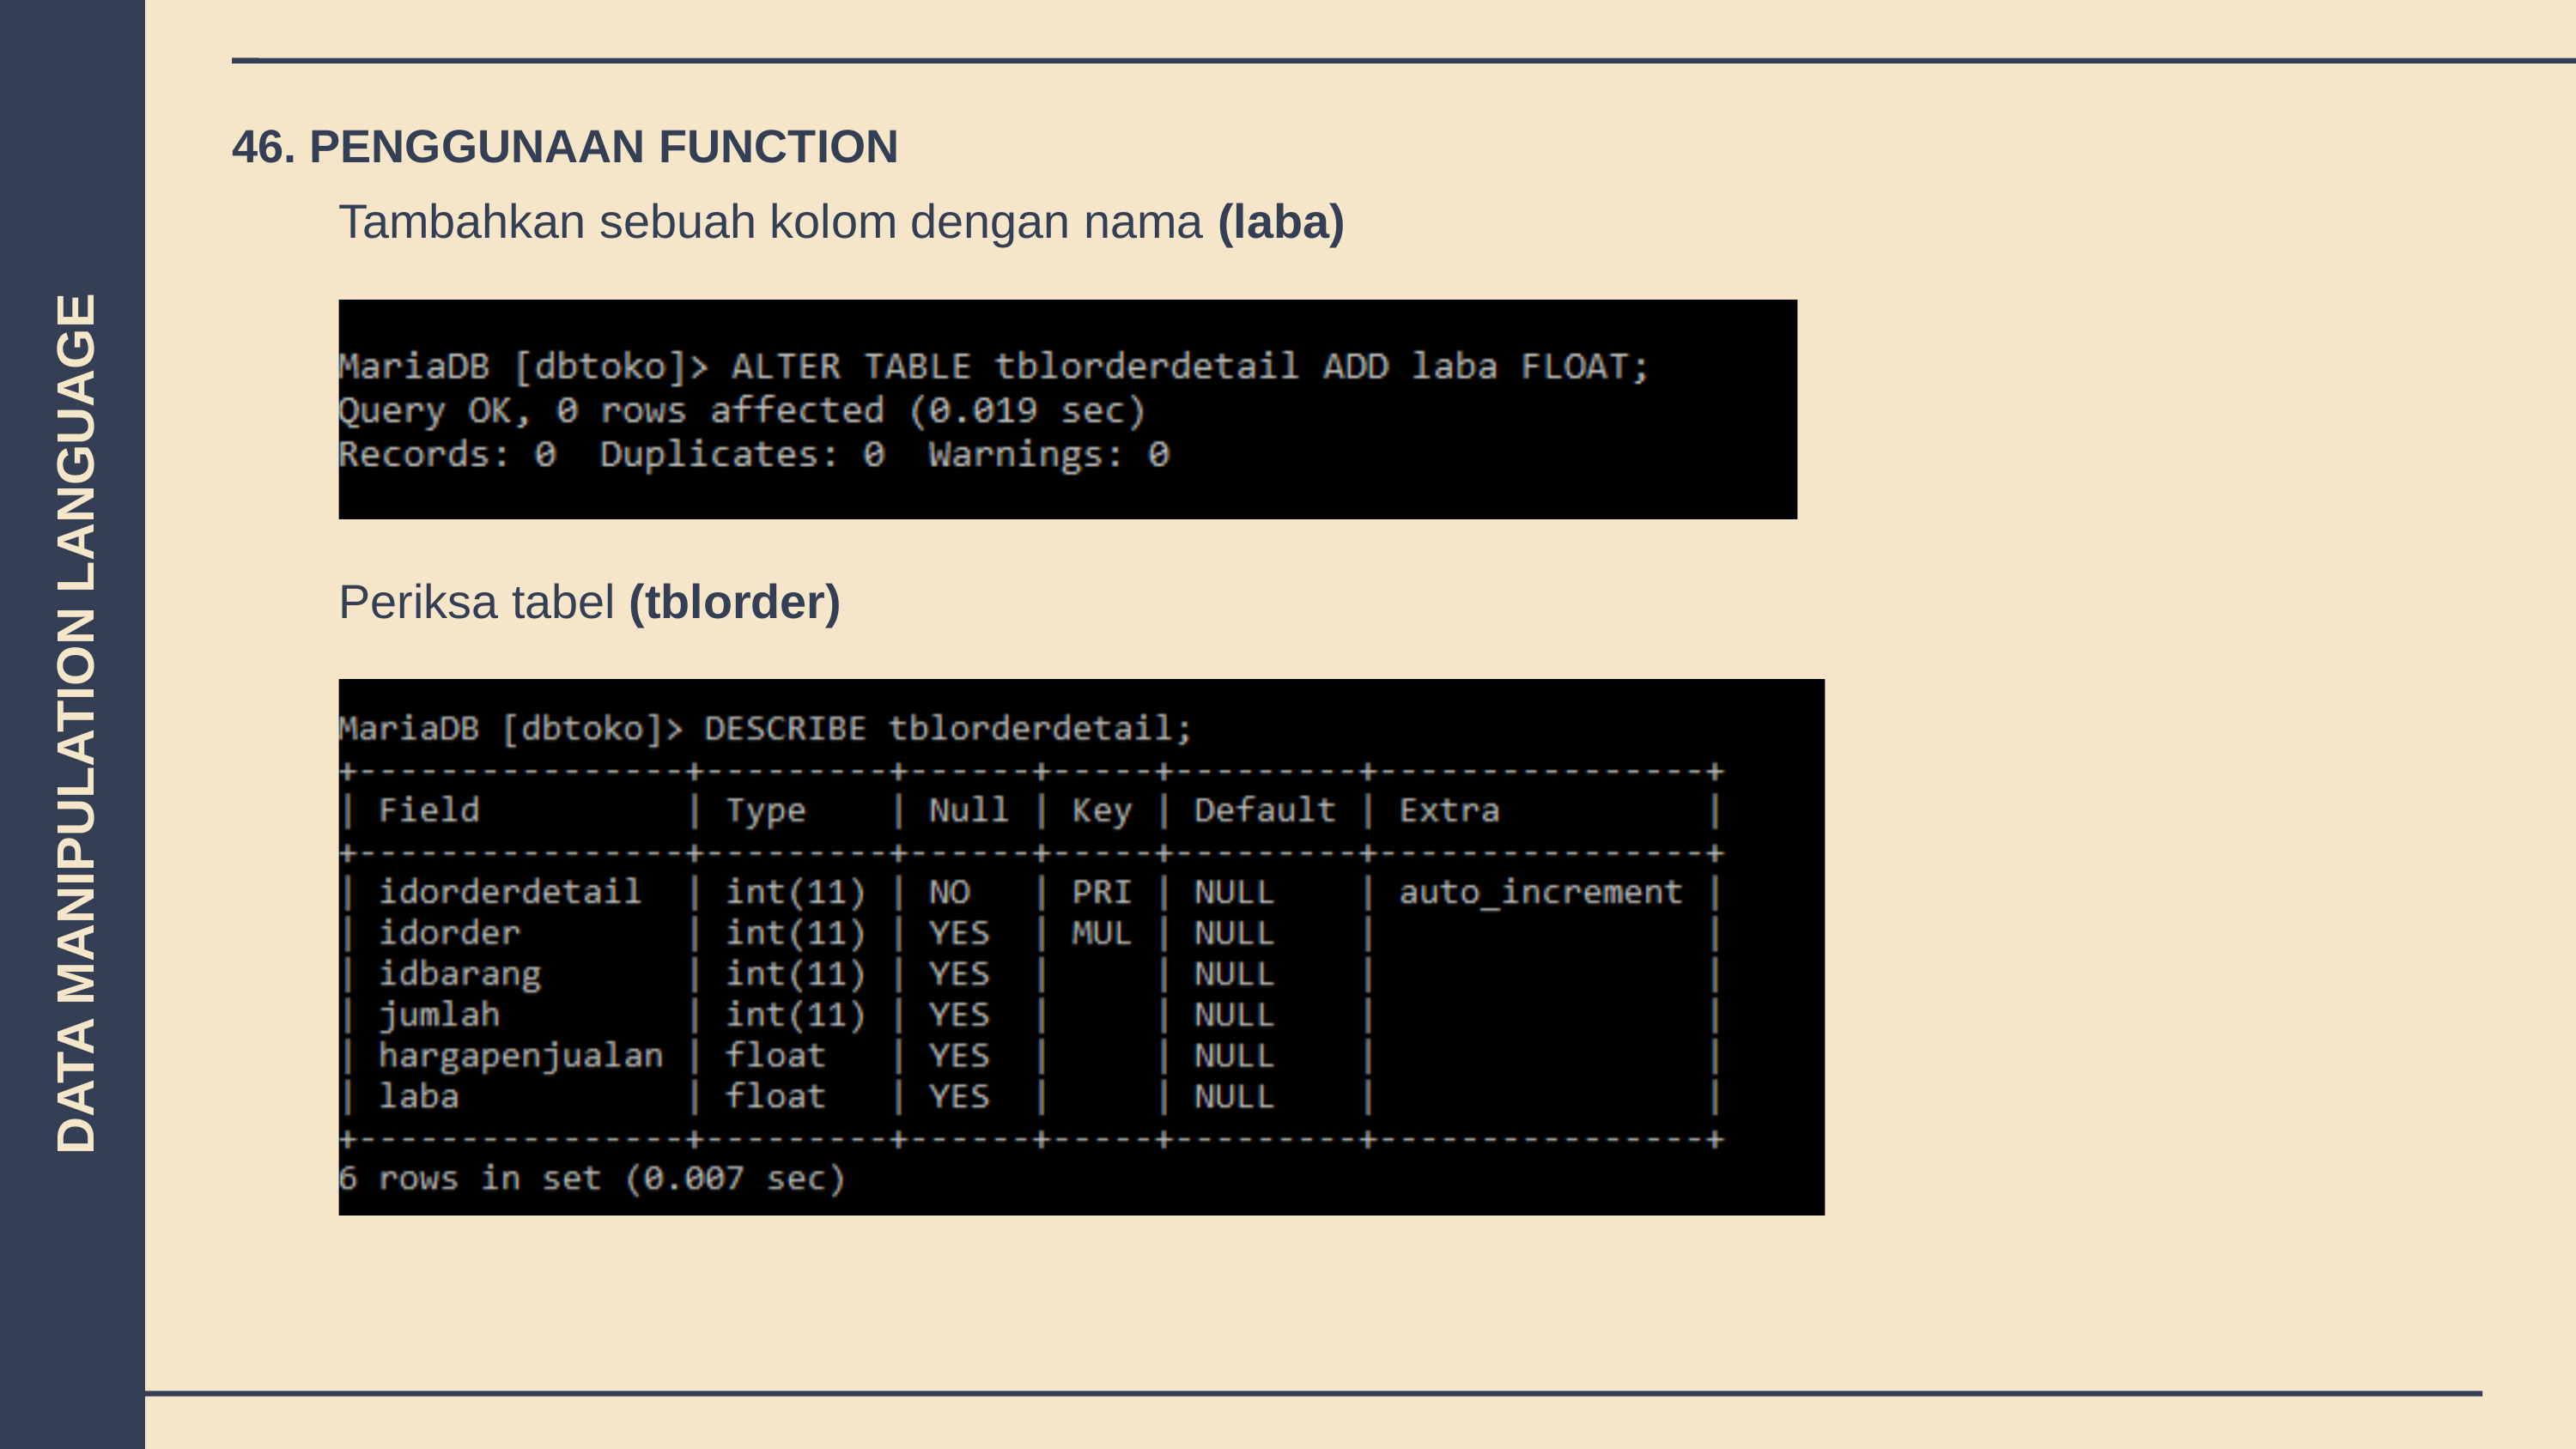

46. PENGGUNAAN FUNCTION
Tambahkan sebuah kolom dengan nama (laba)

Periksa tabel (tblorder)

DATA MANIPULATION LANGUAGE